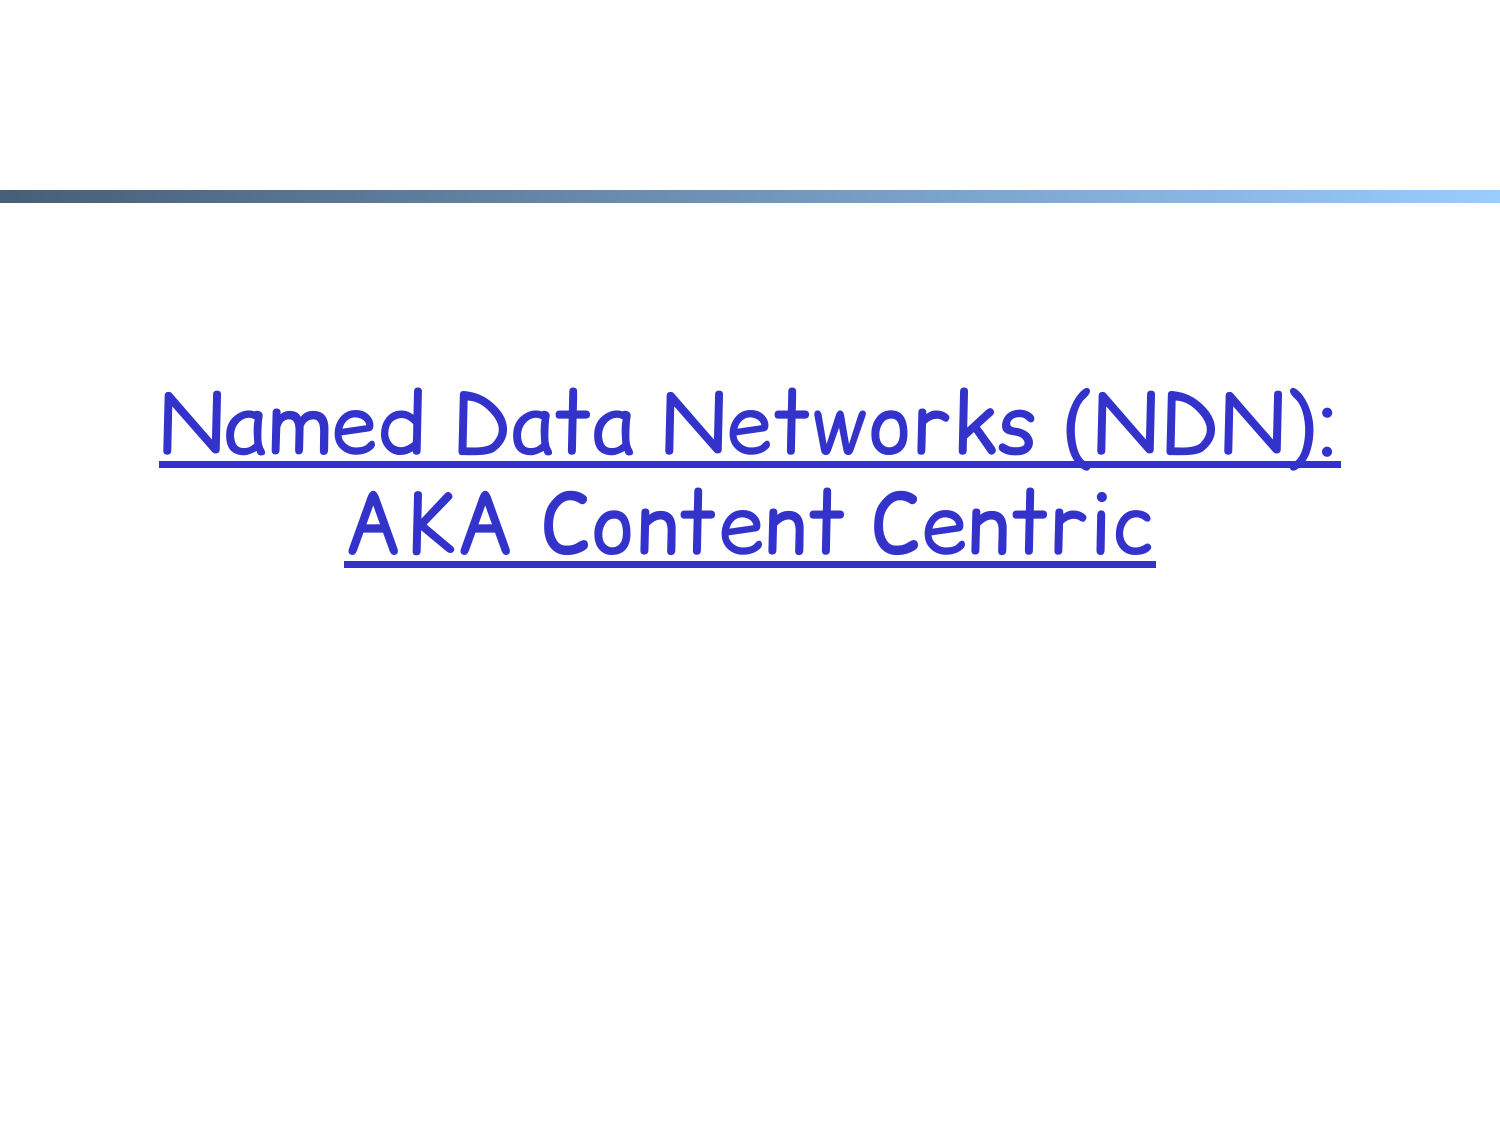

# Named Data Networks (NDN): AKA Content Centric